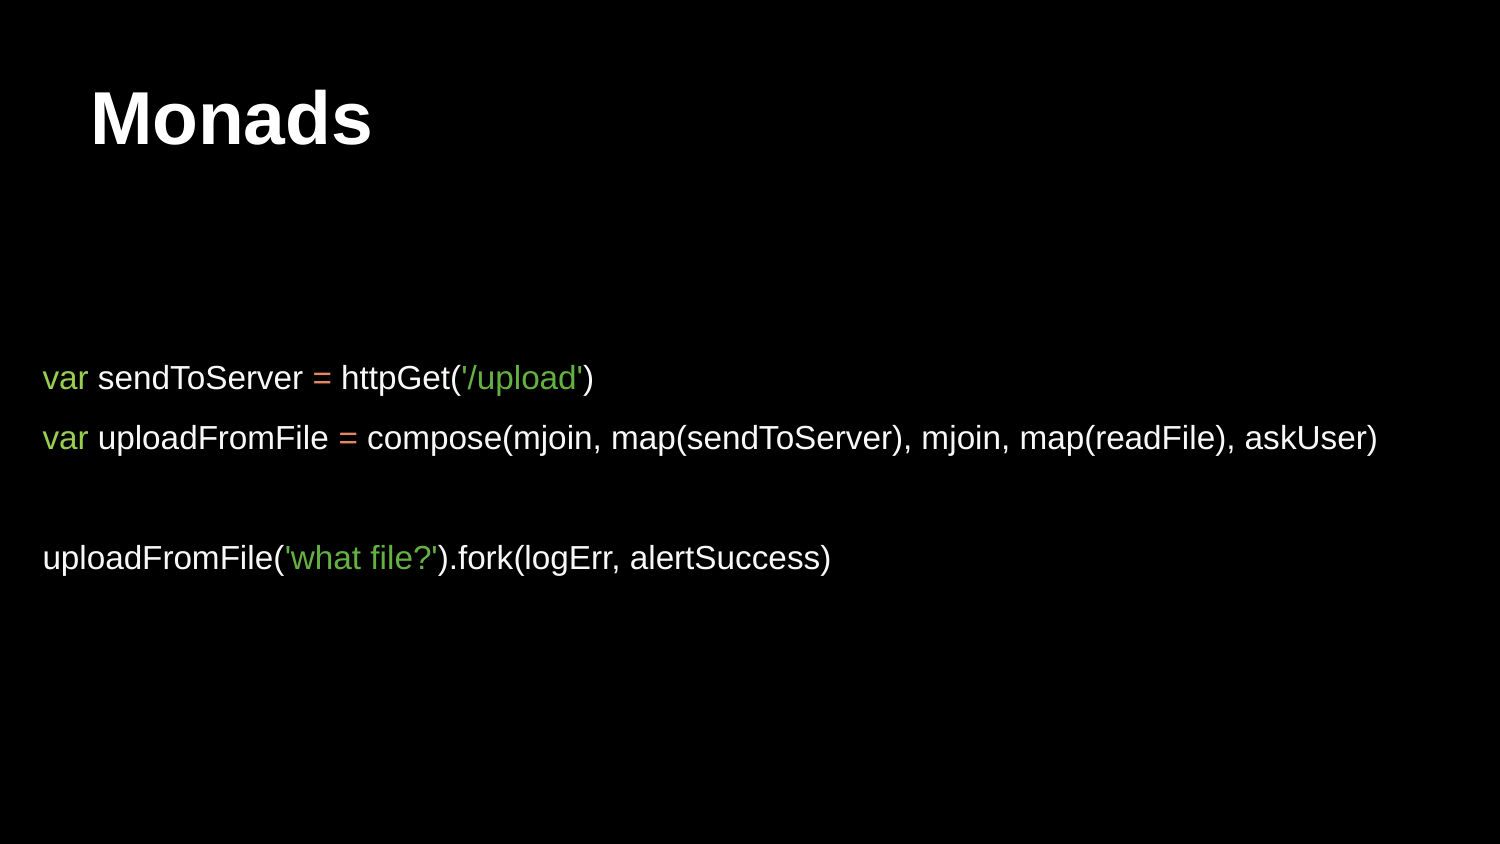

# Monads
var sendToServer = httpGet('/upload')
var uploadFromFile = compose(mjoin, map(sendToServer), mjoin, map(readFile), askUser)
uploadFromFile('what file?').fork(logErr, alertSuccess)